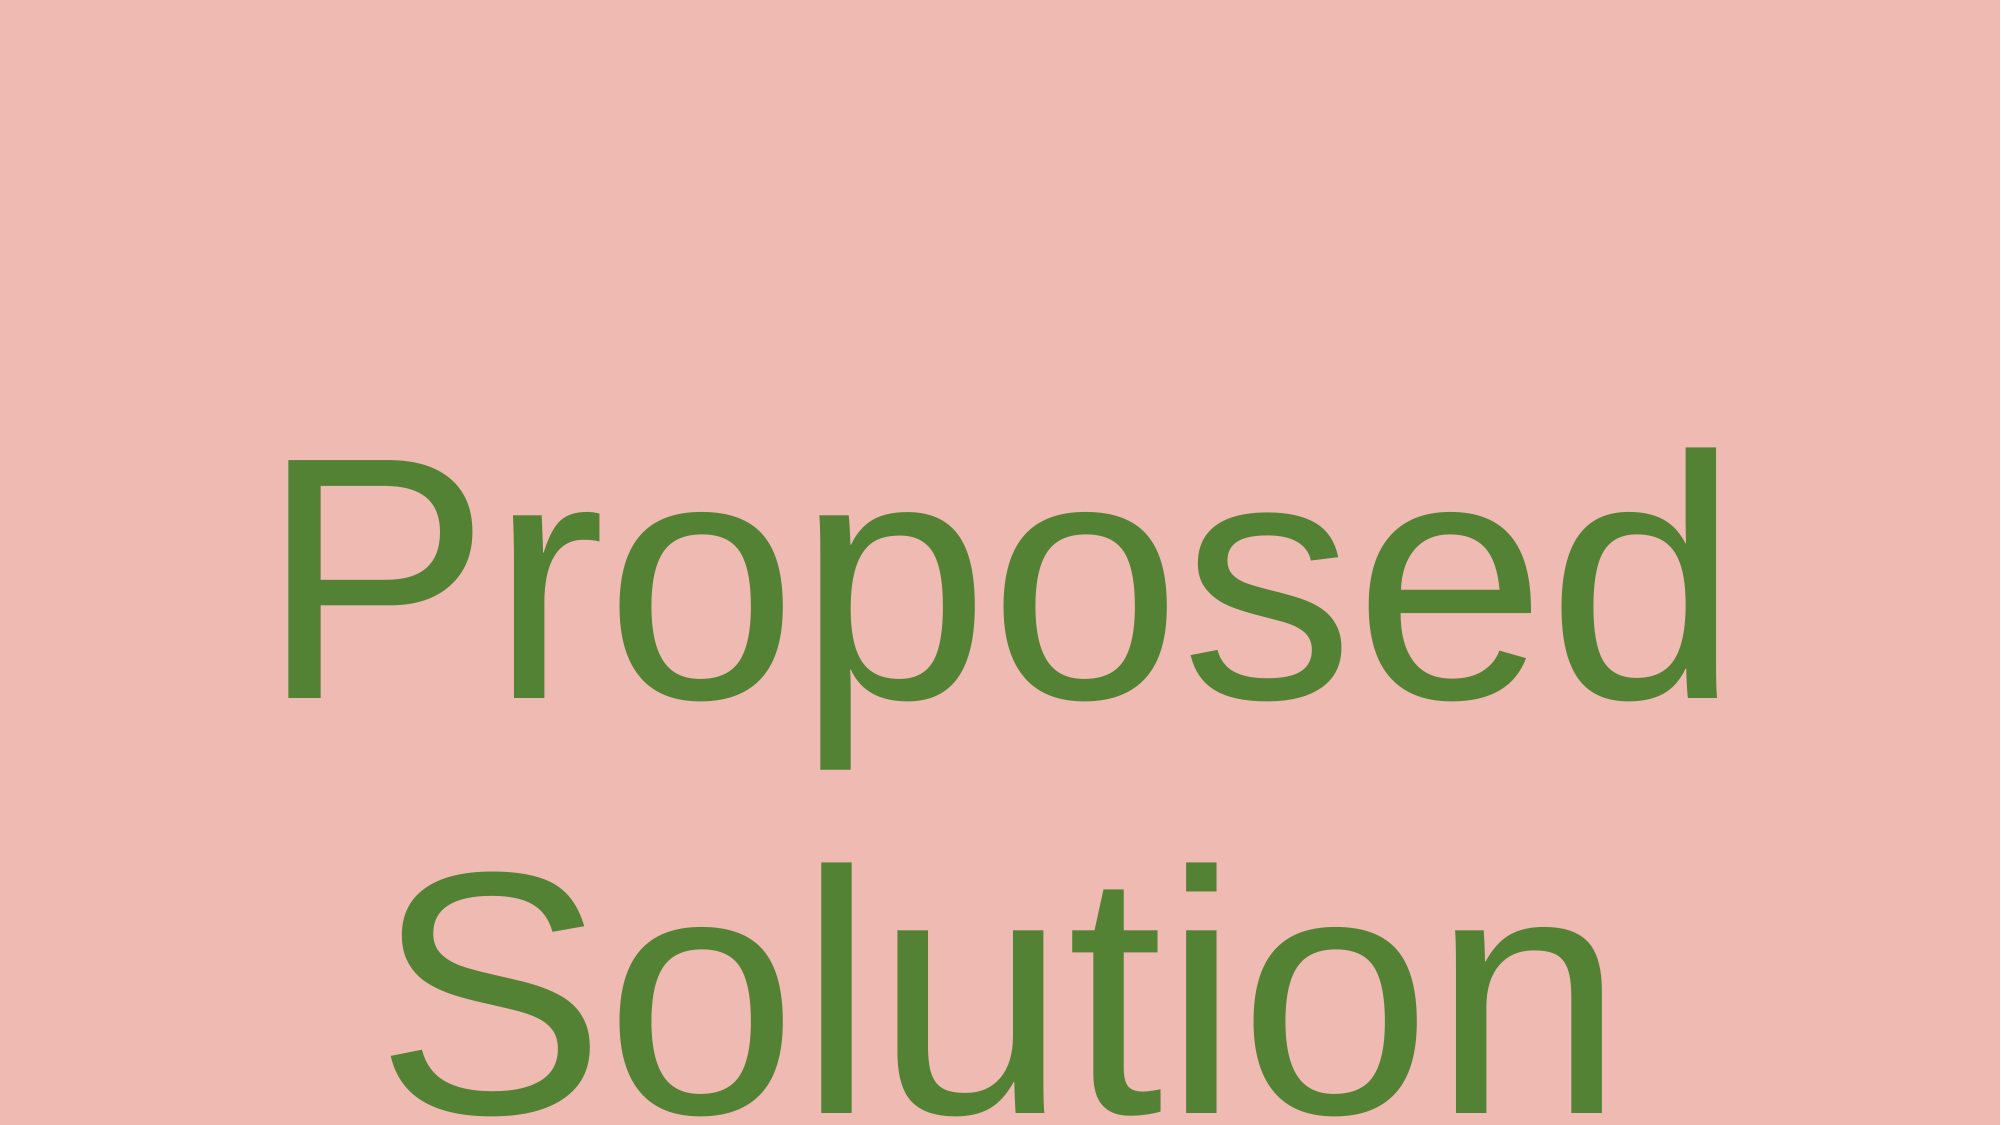

Gathering Data
Refining Data
Exploratory
Data
Analysis
Data Modeling
Model Evaluation
Deployment
Proposed Solution